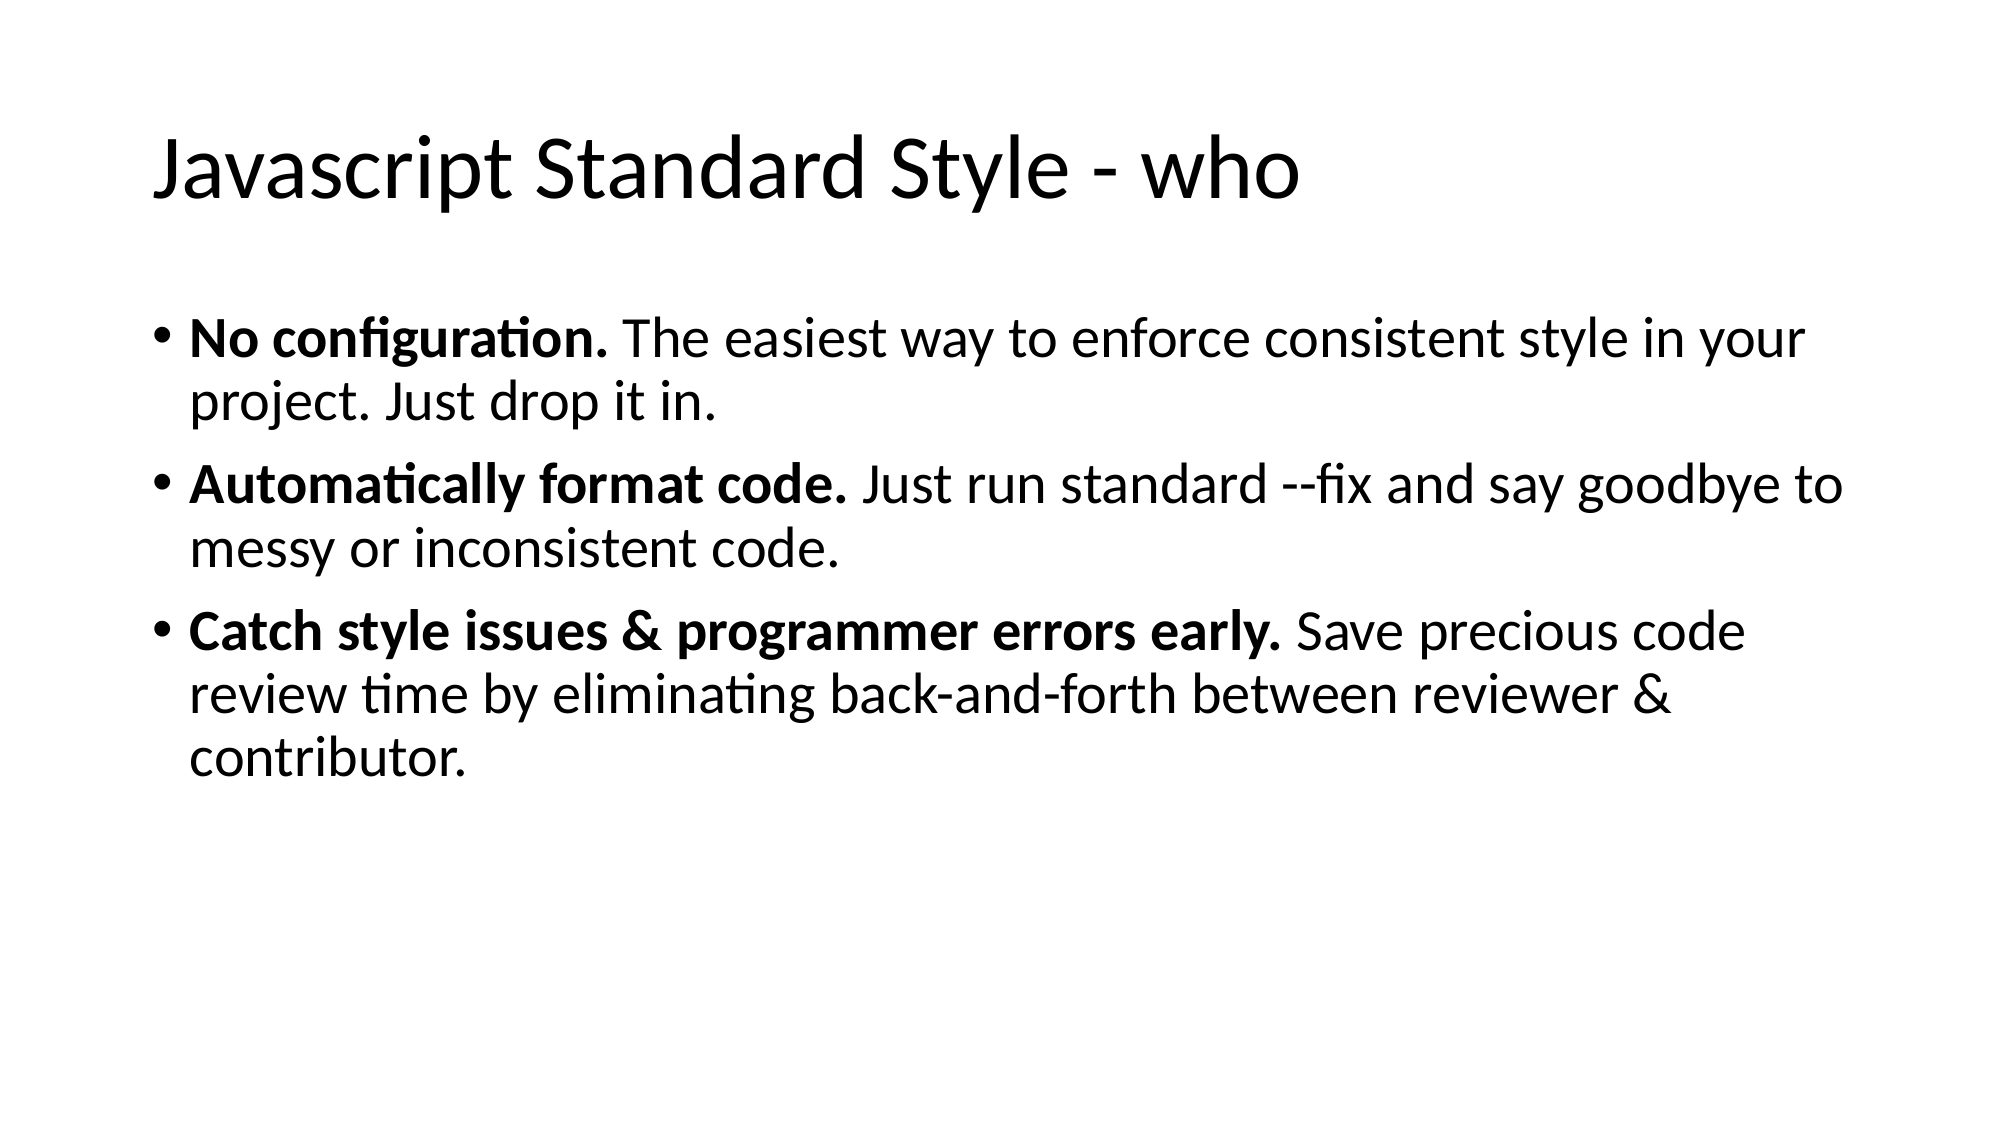

# Javascript Standard Style - who
No configuration. The easiest way to enforce consistent style in your project. Just drop it in.
Automatically format code. Just run standard --fix and say goodbye to messy or inconsistent code.
Catch style issues & programmer errors early. Save precious code review time by eliminating back-and-forth between reviewer & contributor.